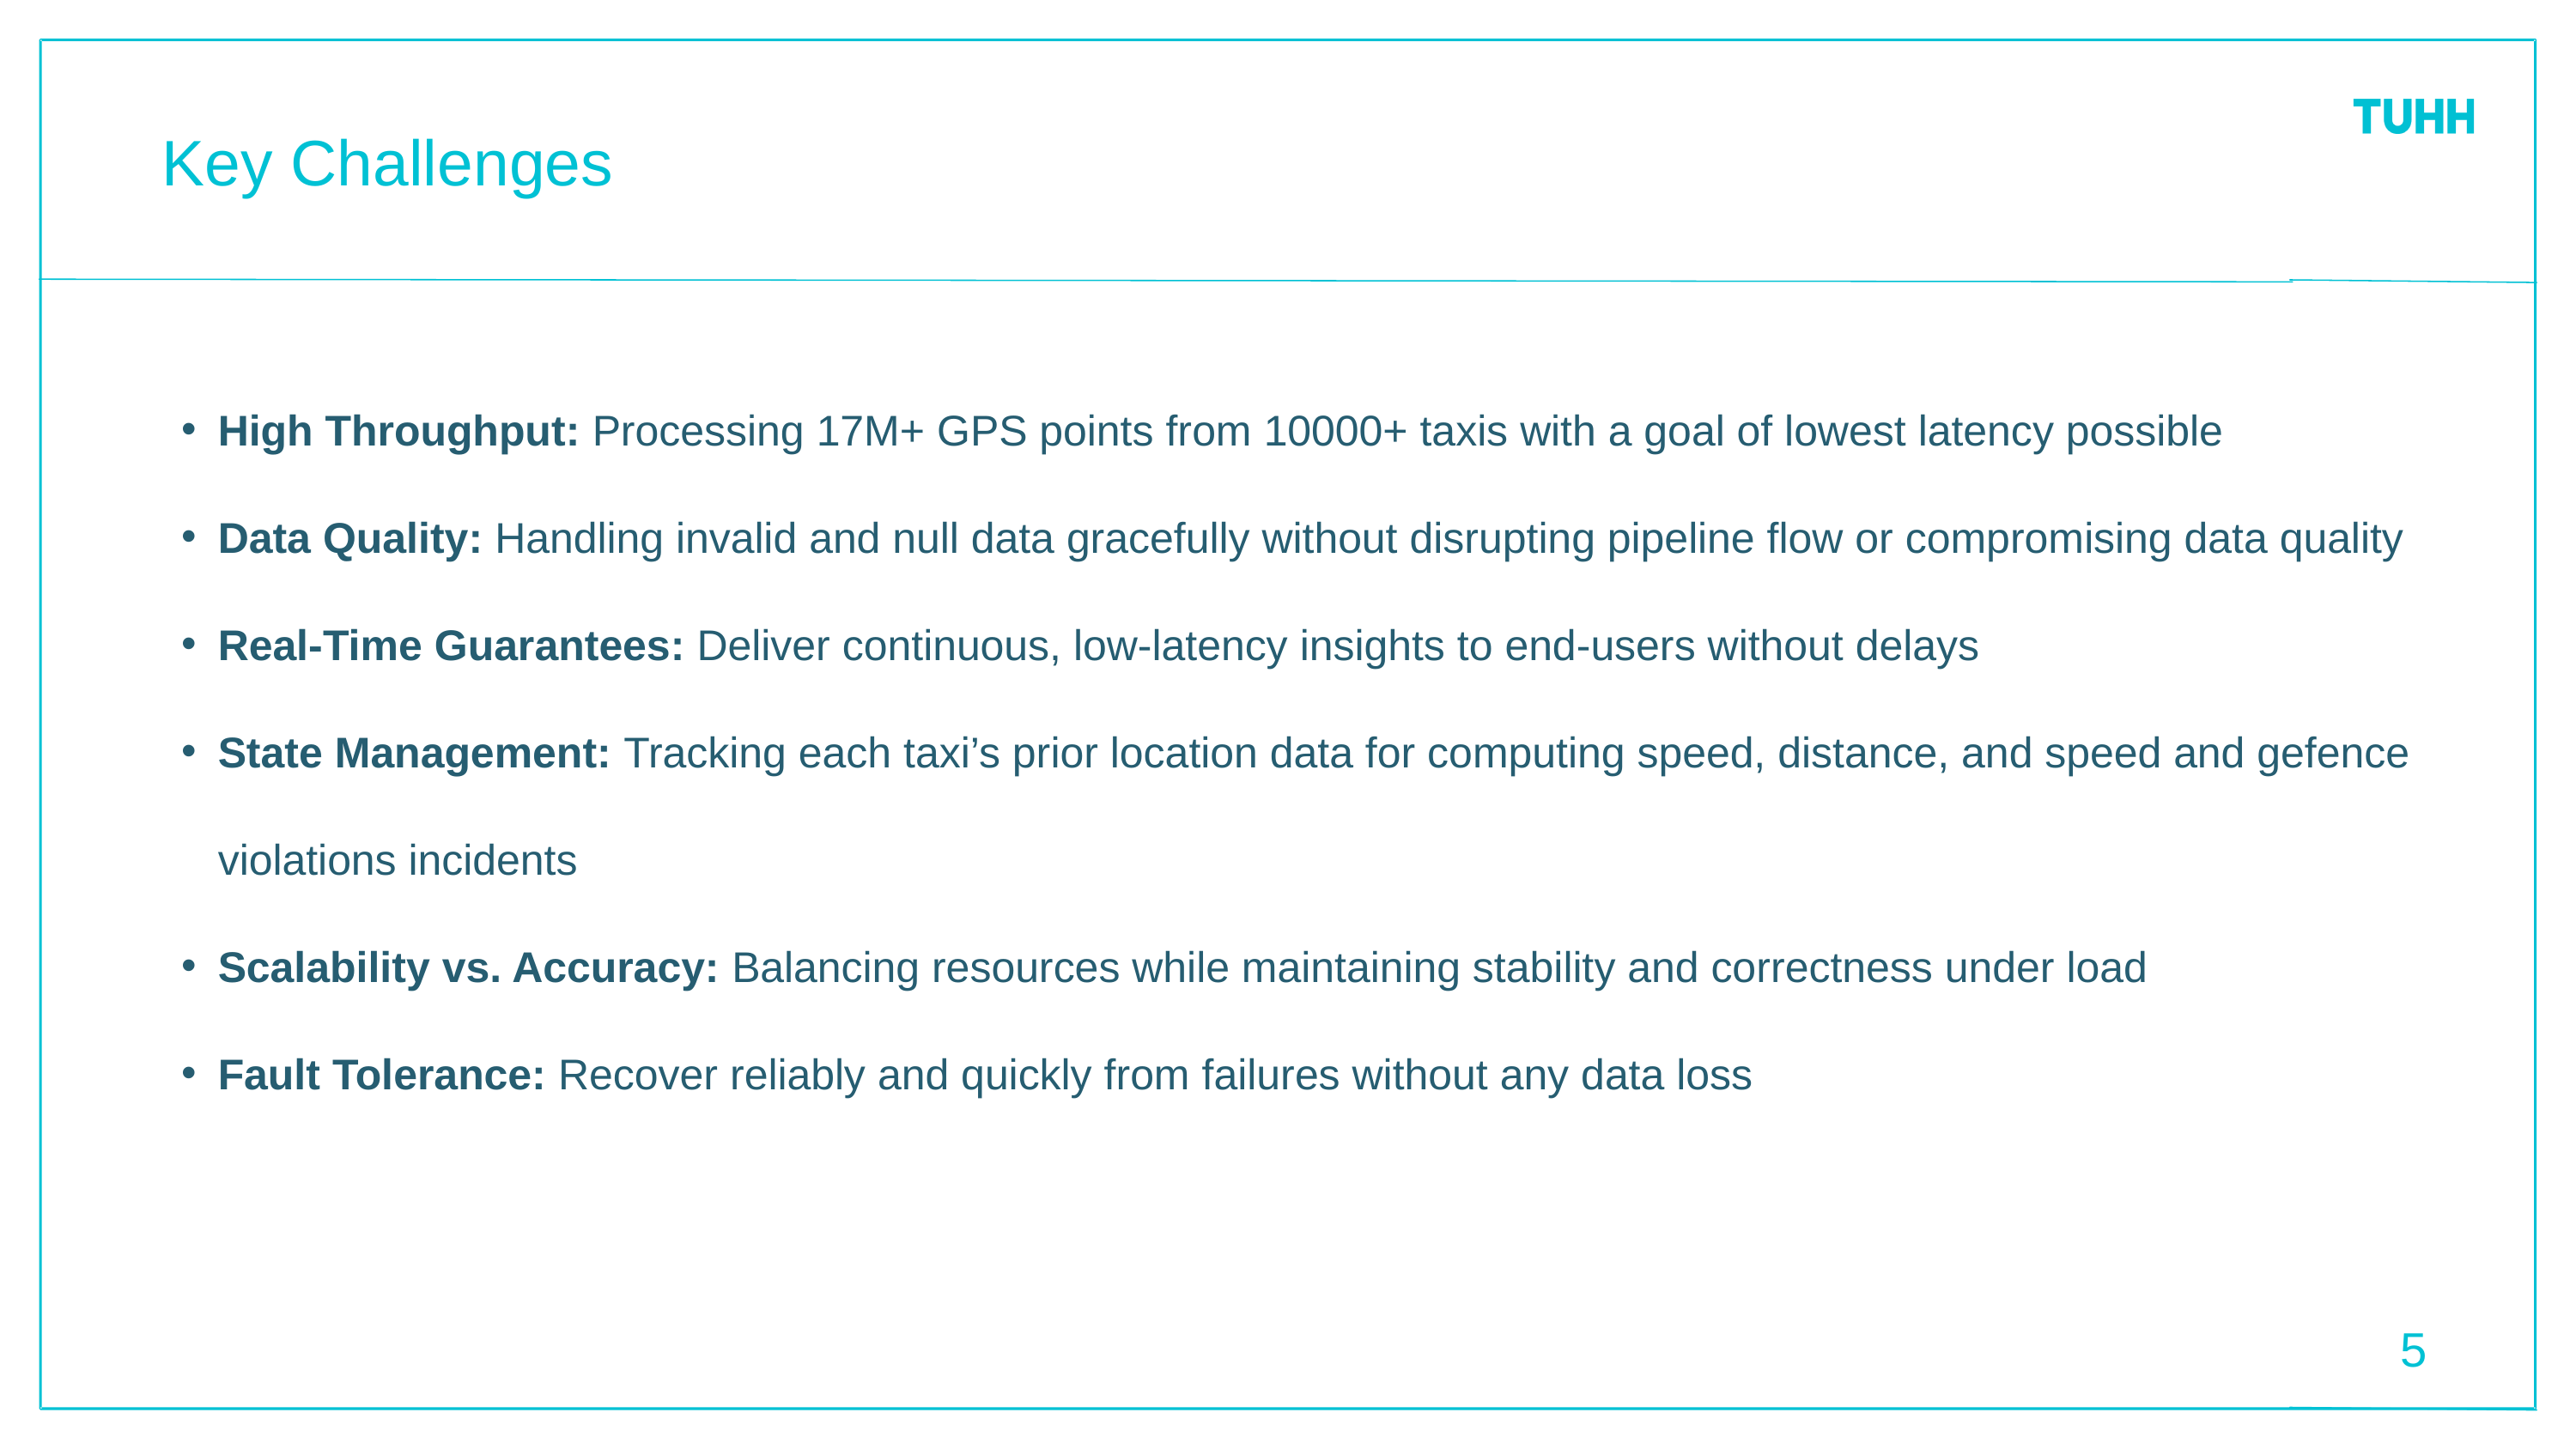

Key Challenges

High Throughput: Processing 17M+ GPS points from 10000+ taxis with a goal of lowest latency possible
Data Quality: Handling invalid and null data gracefully without disrupting pipeline flow or compromising data quality
Real-Time Guarantees: Deliver continuous, low-latency insights to end-users without delays
State Management: Tracking each taxi’s prior location data for computing speed, distance, and speed and gefence violations incidents
Scalability vs. Accuracy: Balancing resources while maintaining stability and correctness under load
Fault Tolerance: Recover reliably and quickly from failures without any data loss

5